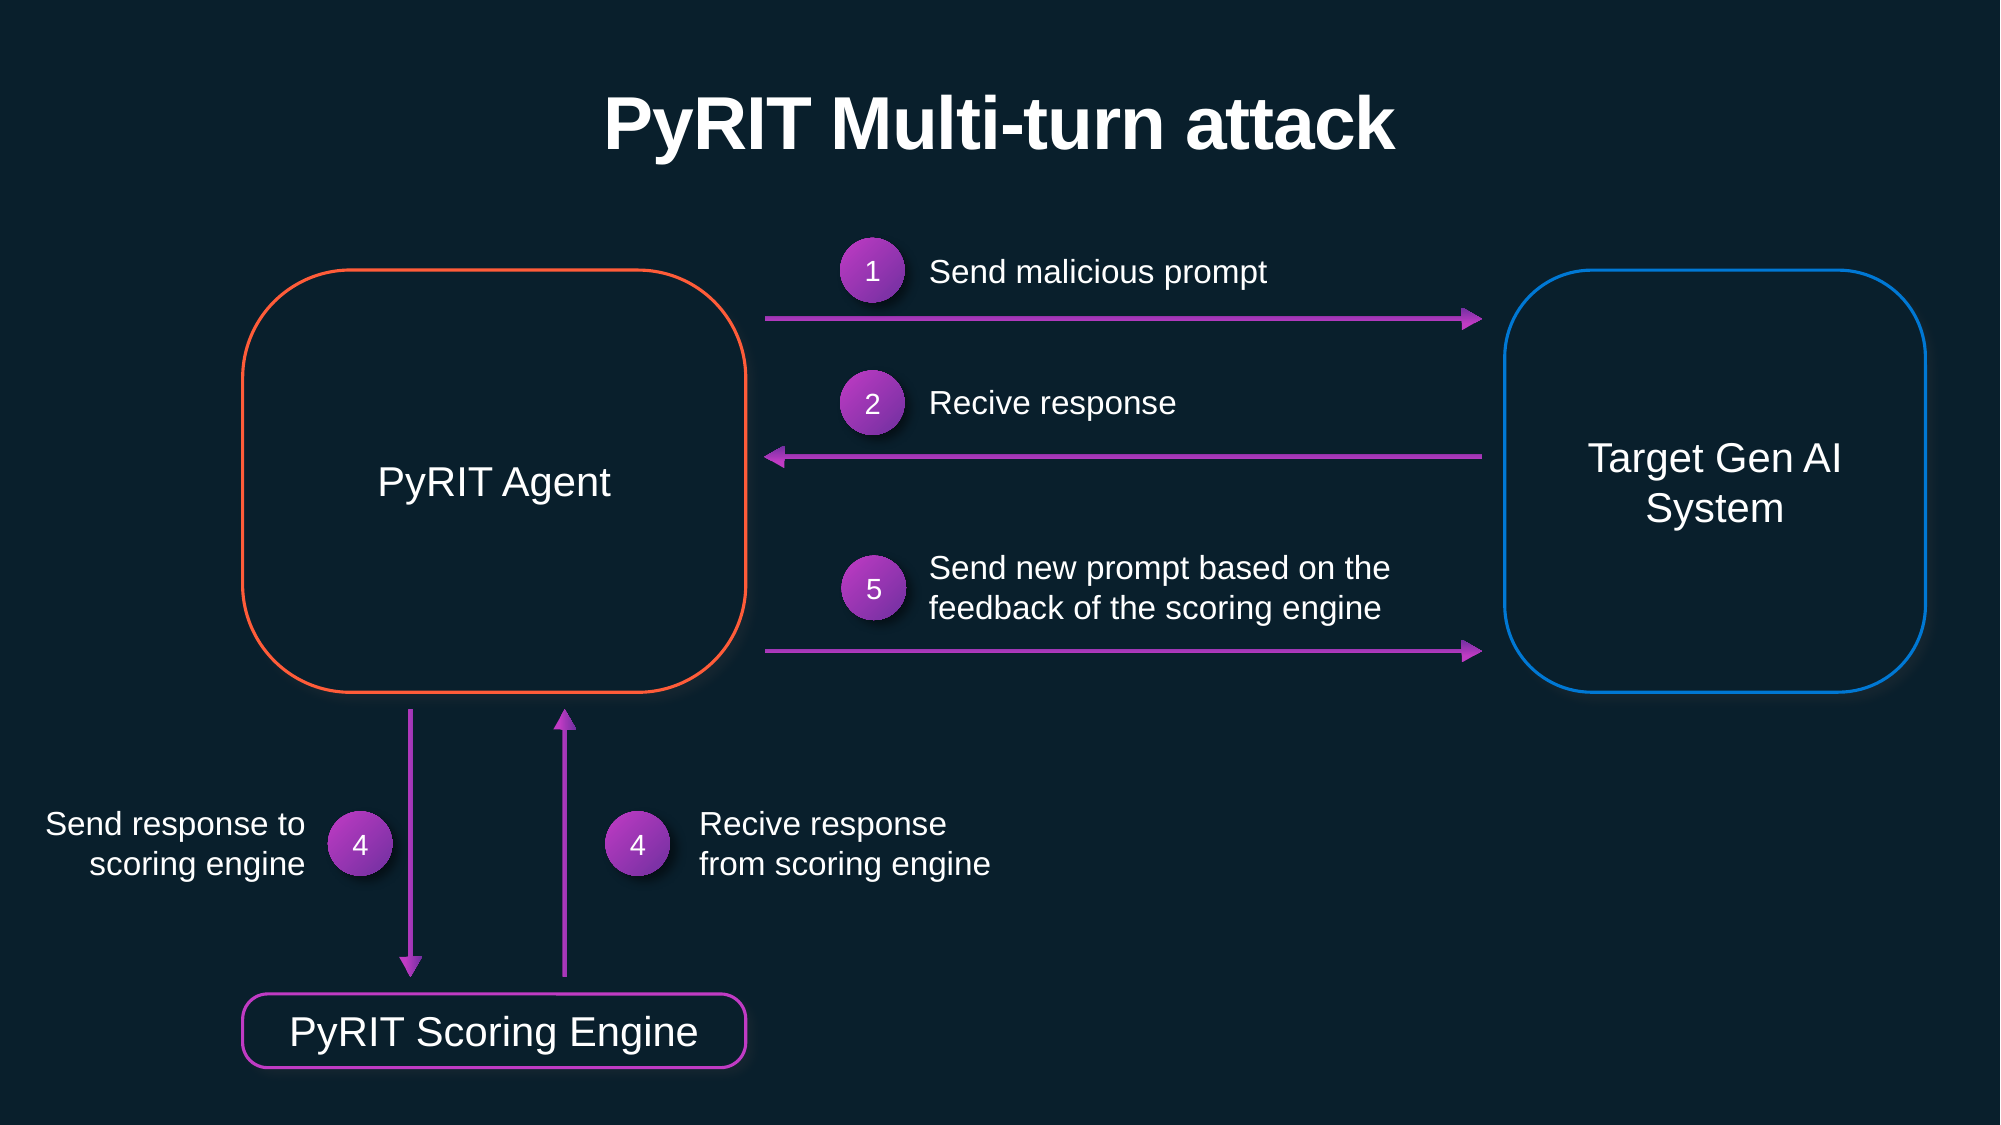

# PyRIT Multi-turn attack
1
Send malicious prompt
Target Gen AI System

PyRIT Agent

2
Recive response

Send new prompt based on the feedback of the scoring engine
5

Send response to scoring engine
Recive response from scoring engine
4
4

PyRIT Scoring Engine